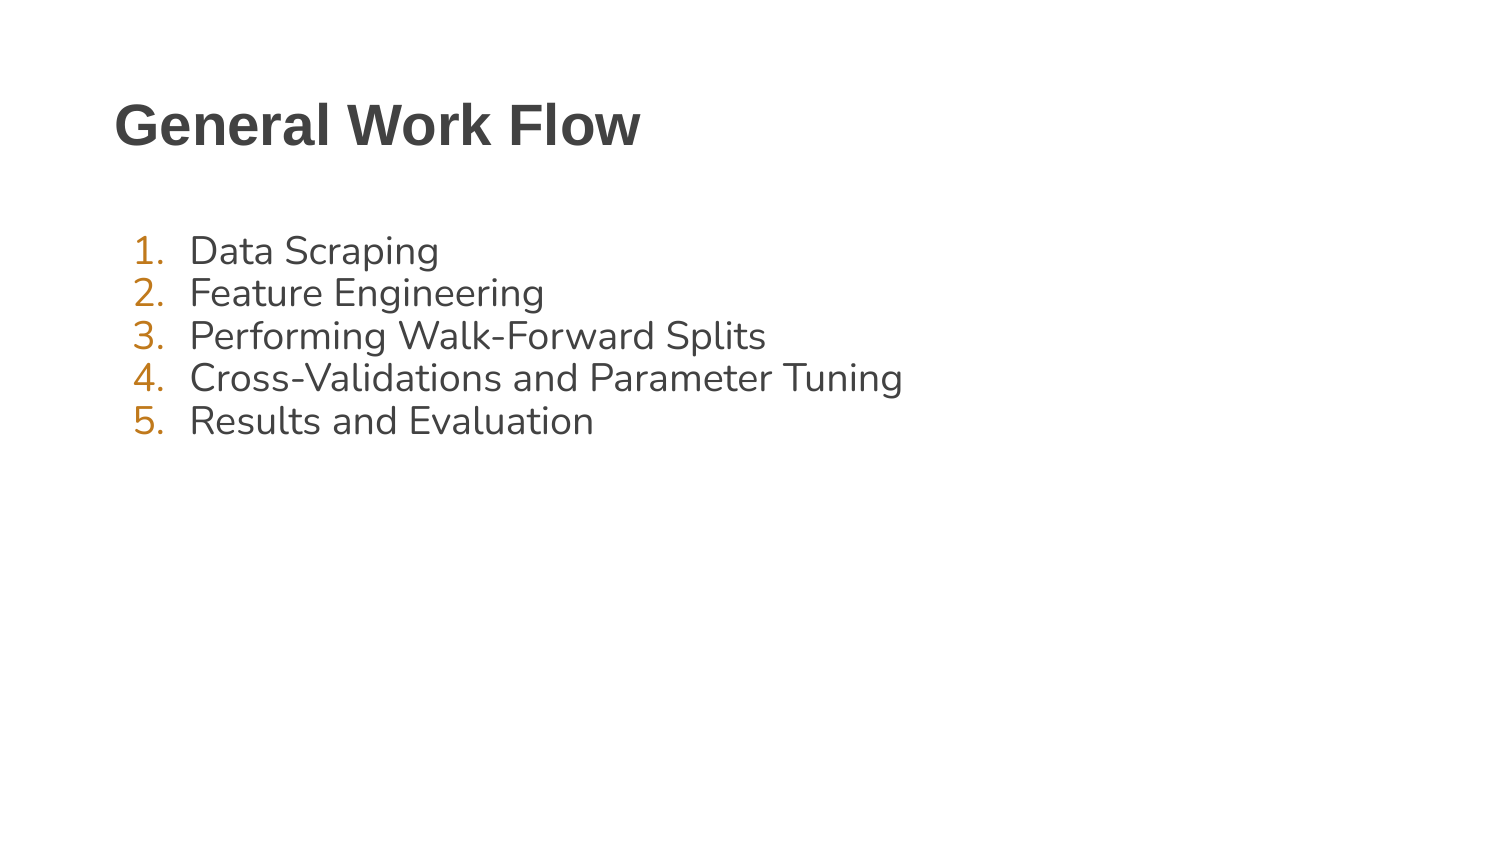

# General Work Flow
Data Scraping
Feature Engineering
Performing Walk-Forward Splits
Cross-Validations and Parameter Tuning
Results and Evaluation